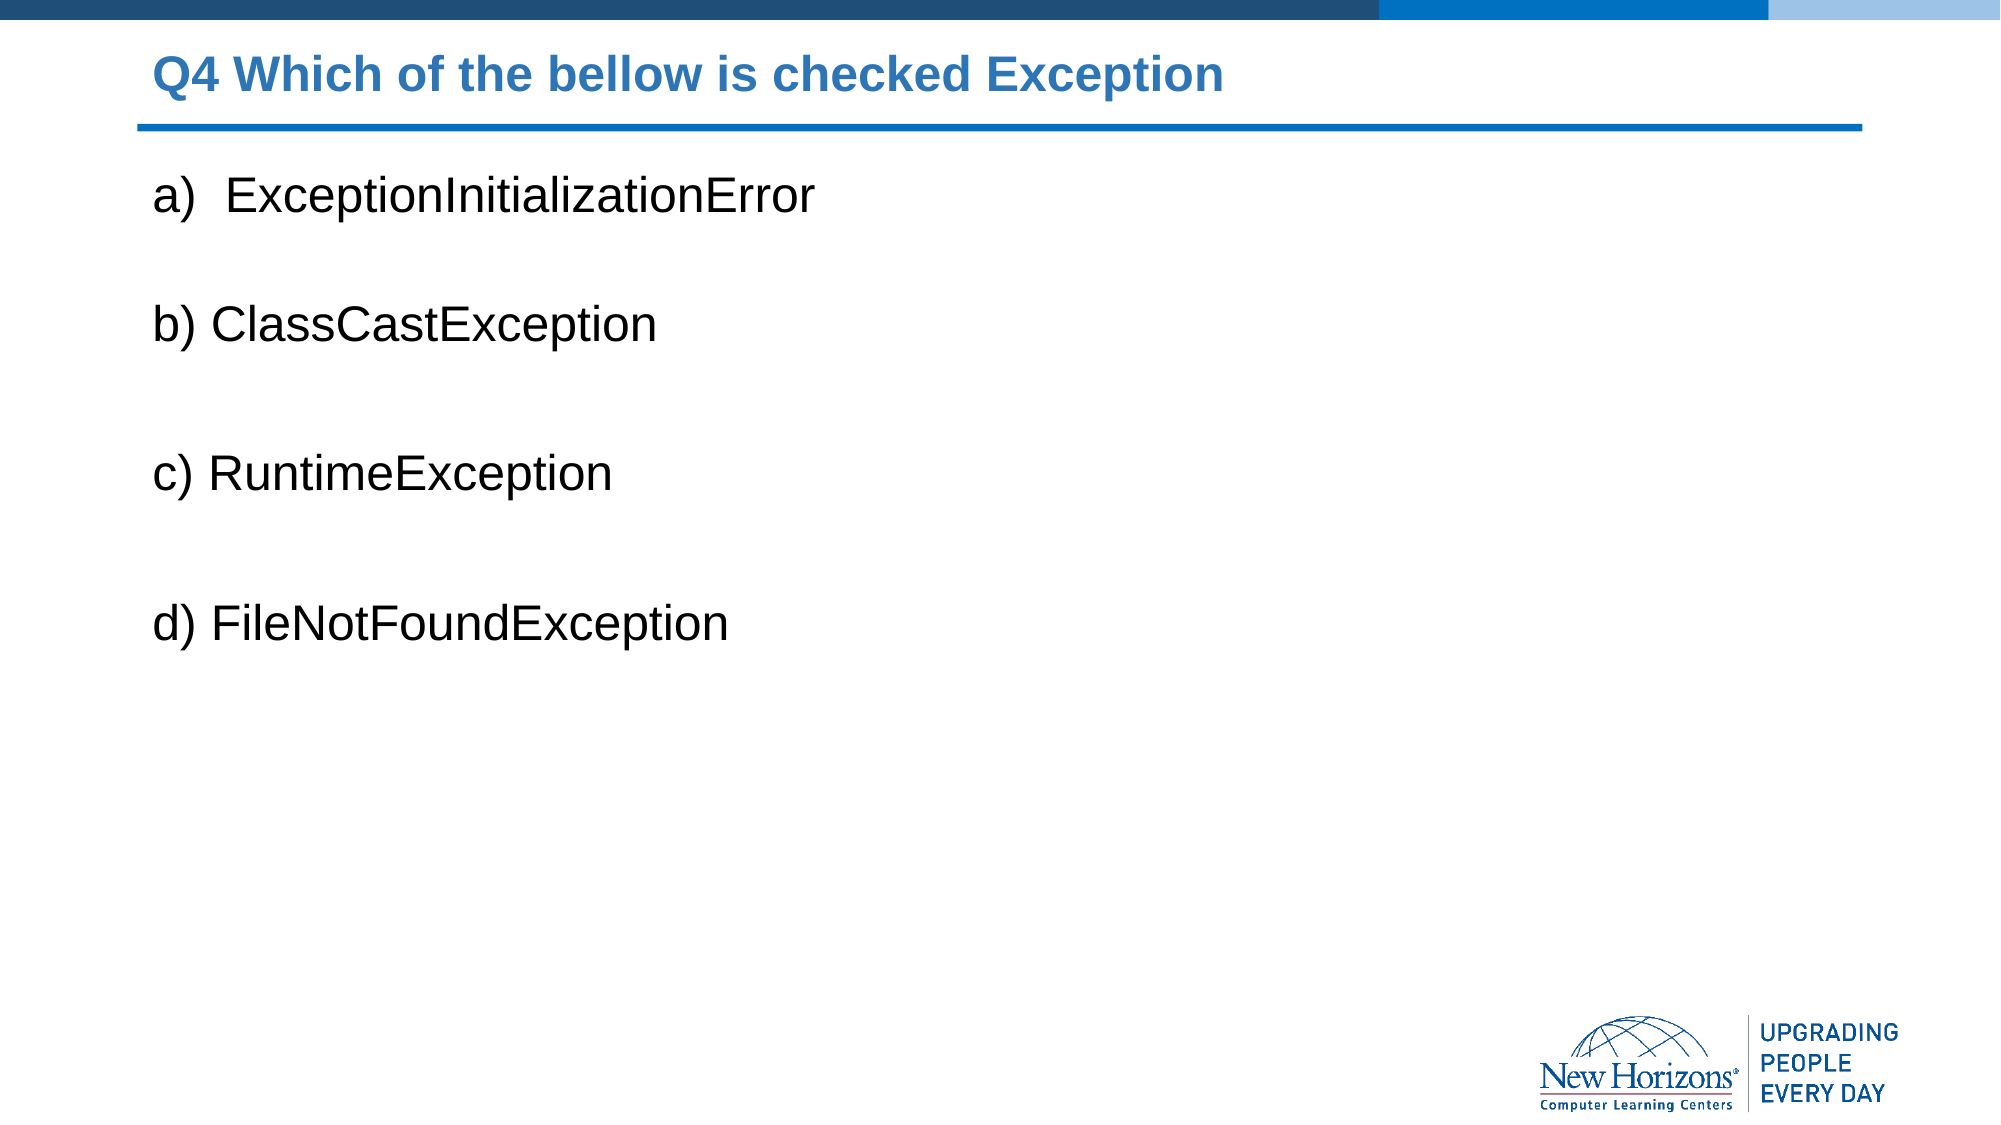

# Q4 Which of the bellow is checked Exception
a)  ExceptionInitializationError
​
b) ClassCastException
​
c) RuntimeException
​
d) FileNotFoundException